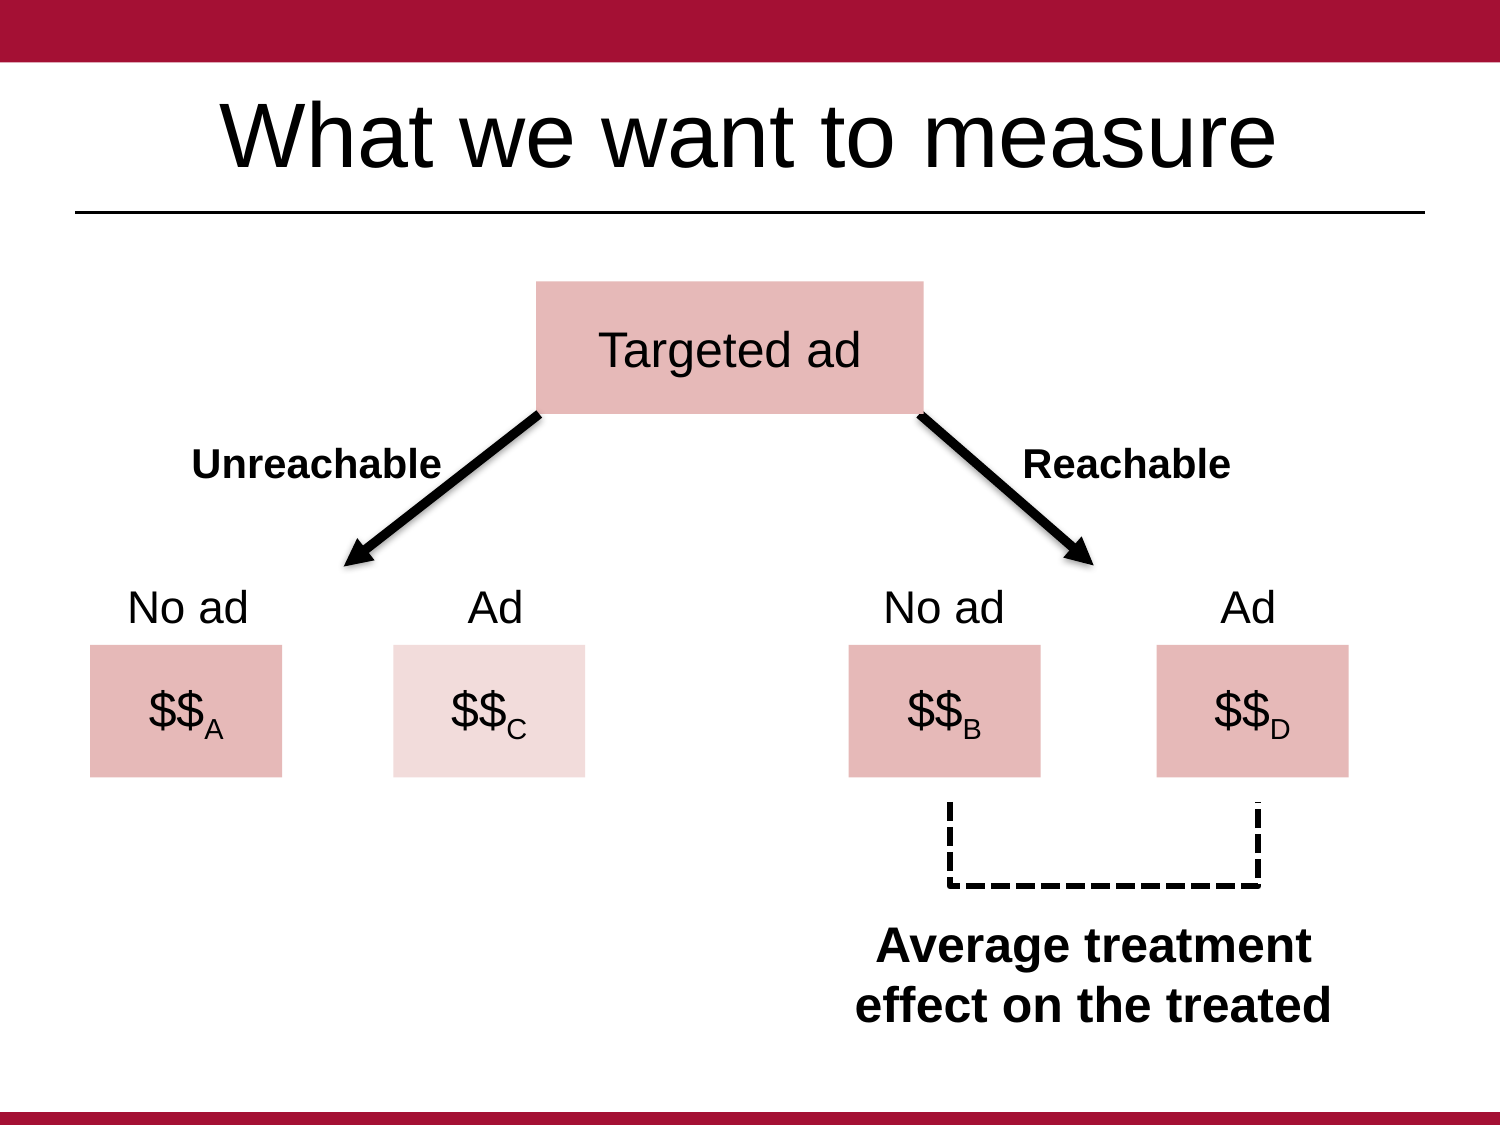

# What we want to measure
Targeted ad
Unreachable
Reachable
No ad
Ad
No ad
Ad
$$A
$$C
$$B
$$D

Average treatment effect on the treated